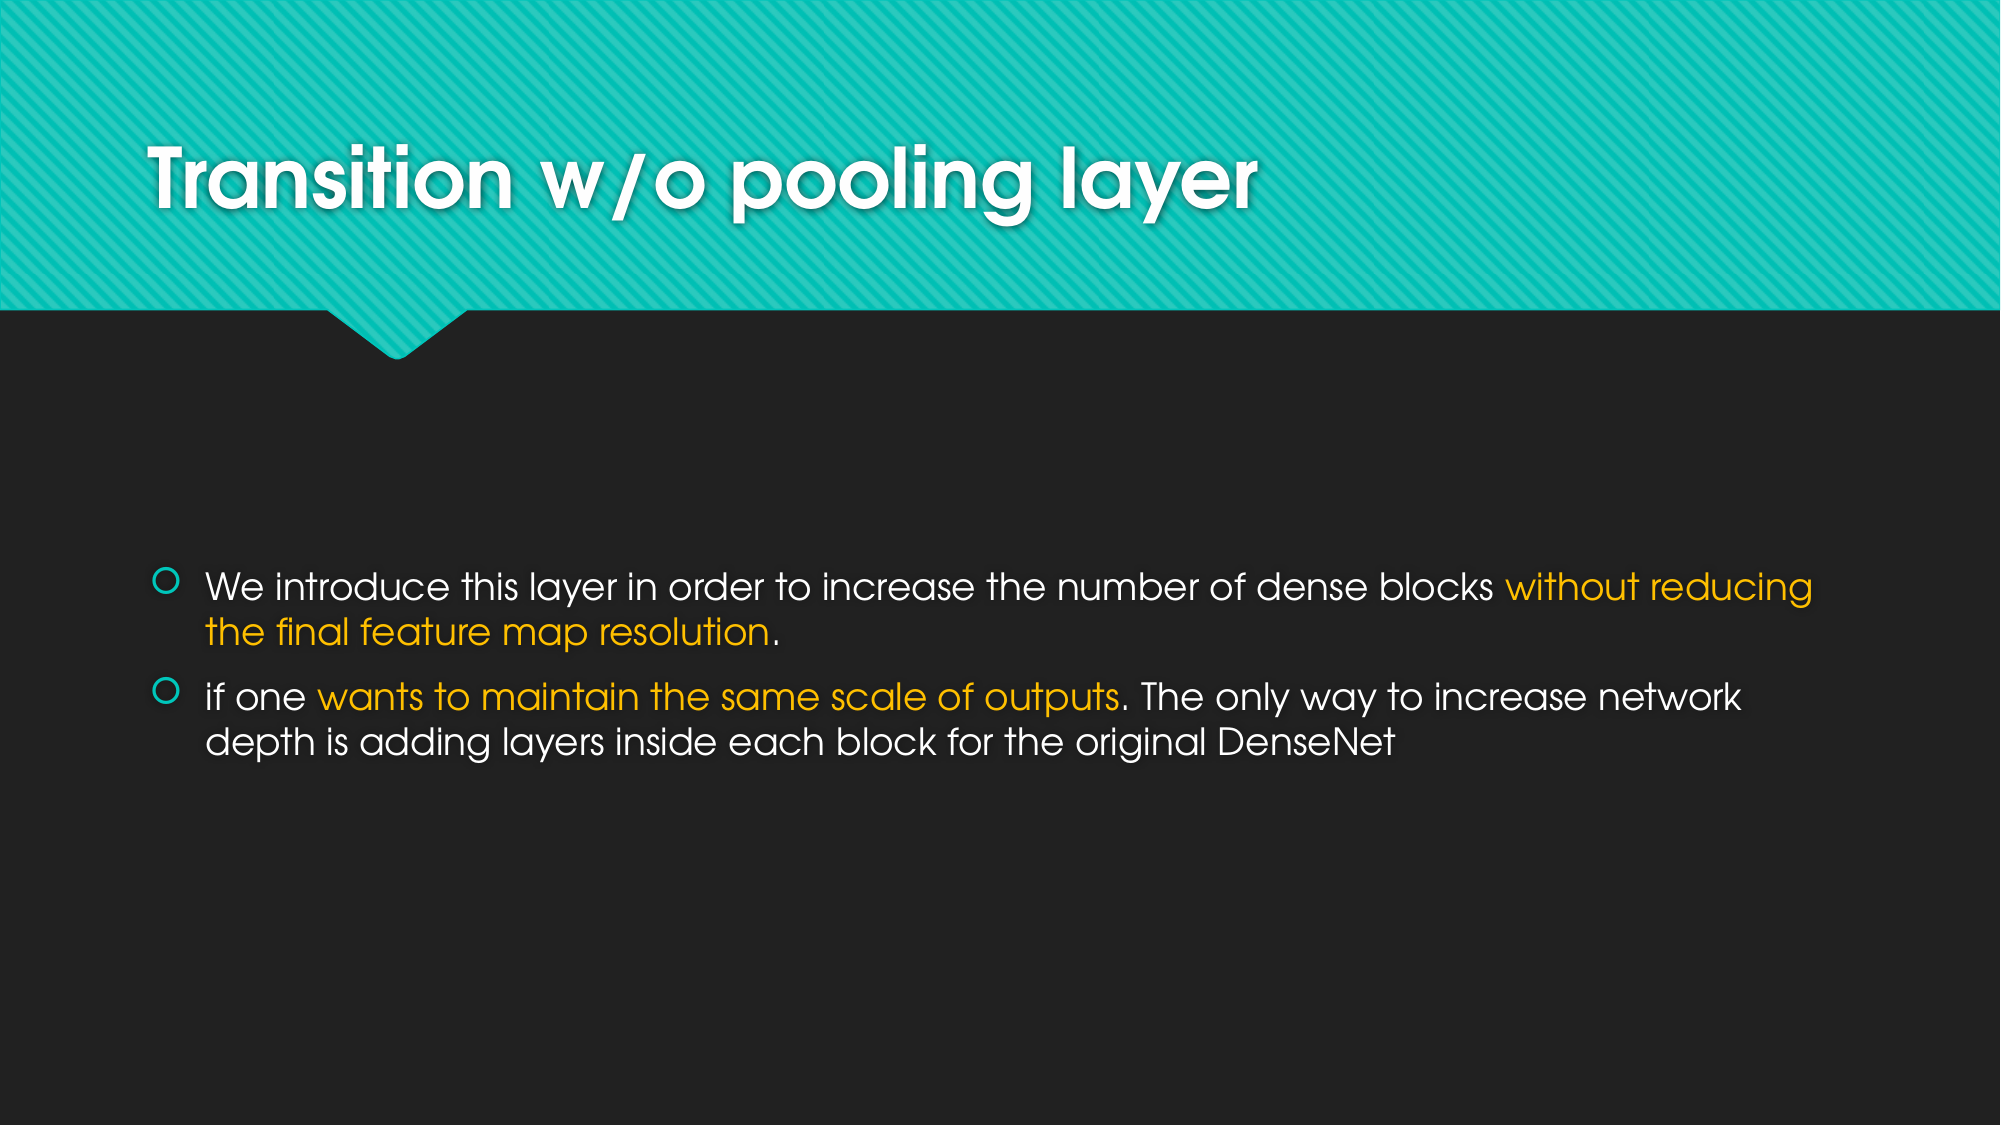

# Transition w/o pooling layer
We introduce this layer in order to increase the number of dense blocks without reducing the final feature map resolution.
if one wants to maintain the same scale of outputs. The only way to increase network depth is adding layers inside each block for the original DenseNet